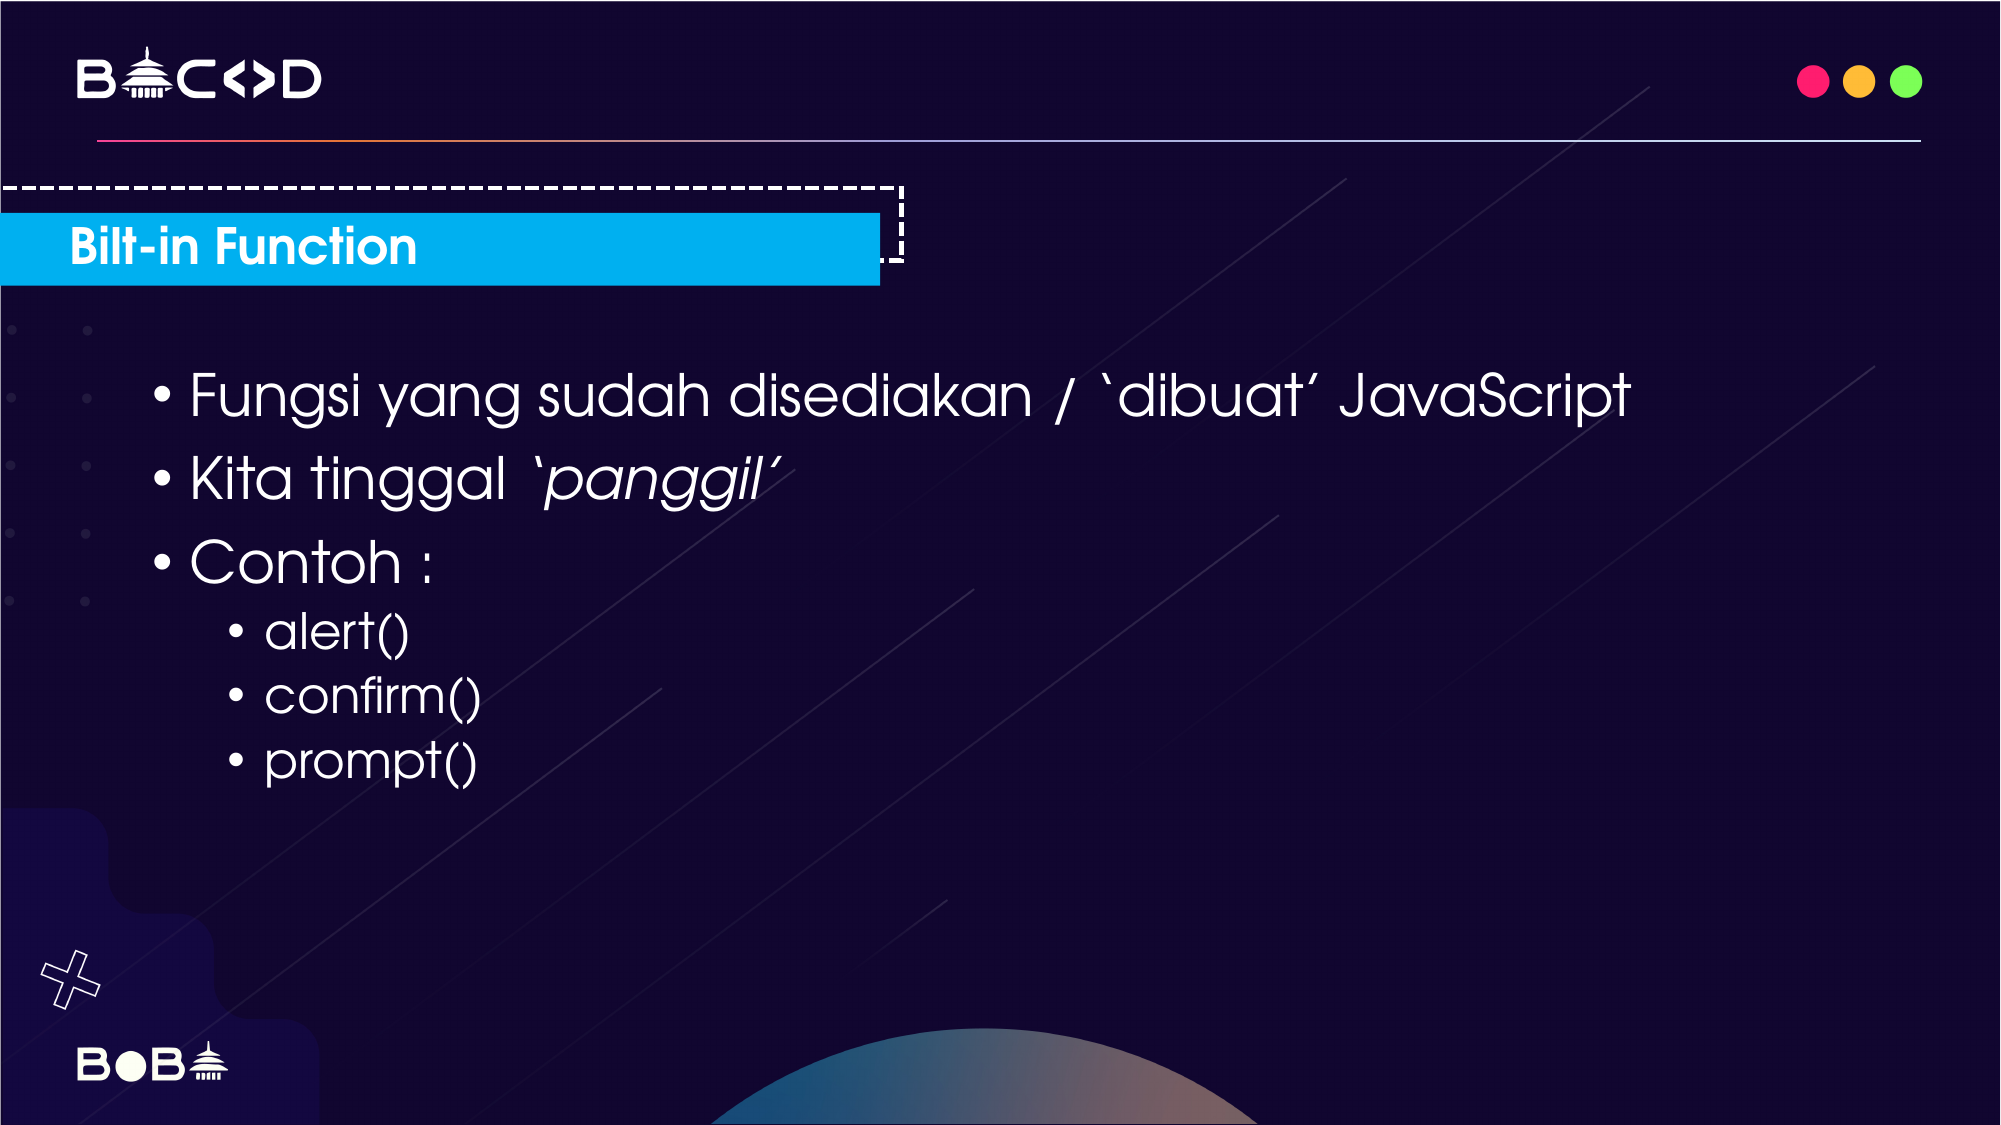

Bilt-in Function
Fungsi yang sudah disediakan / ‘dibuat’ JavaScript
Kita tinggal ‘panggil’
Contoh :
alert()
confirm()
prompt()